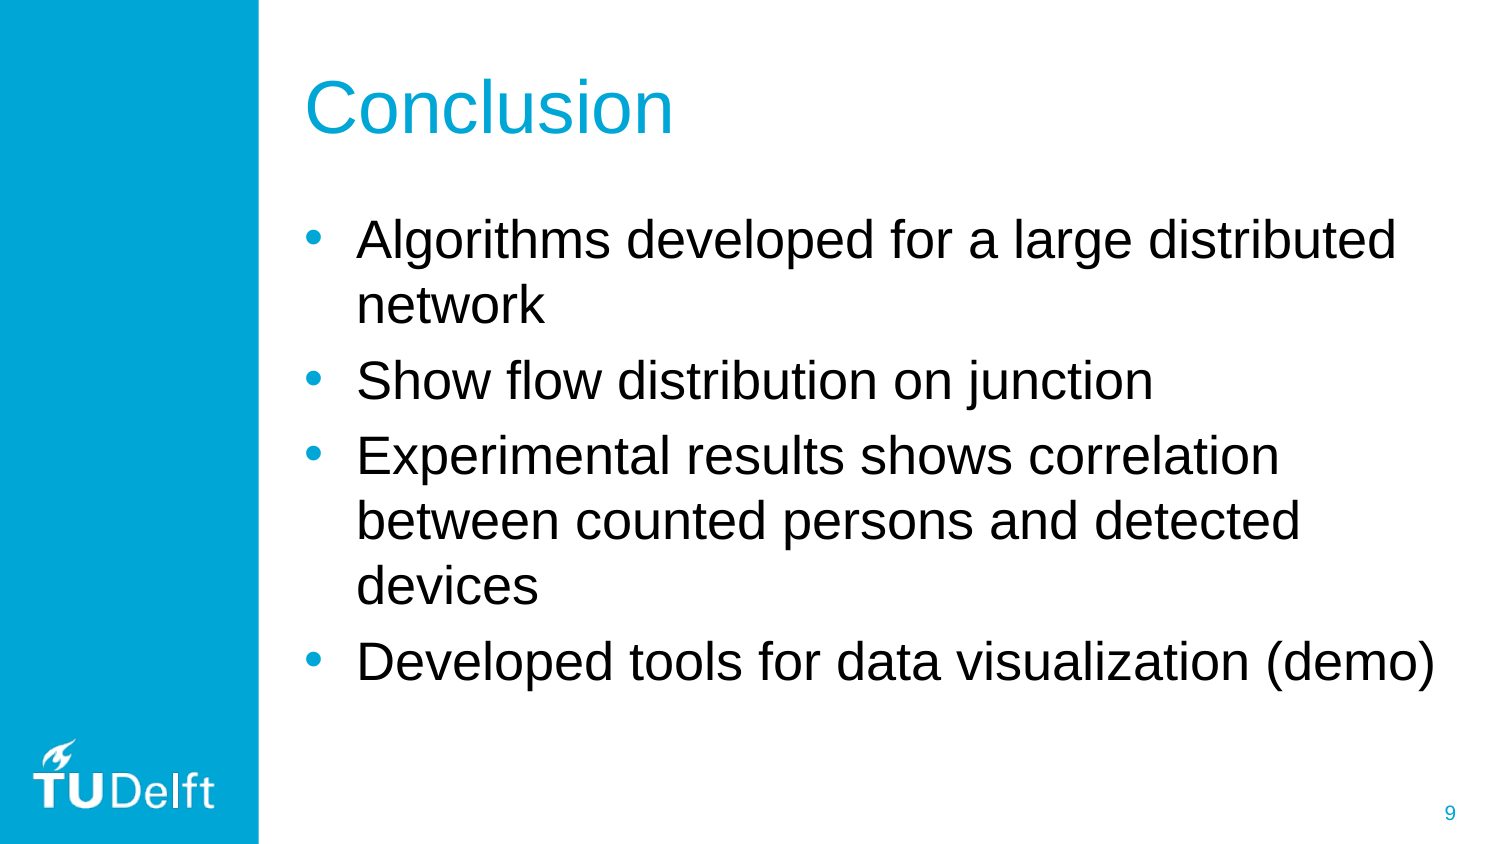

# Conclusion
Algorithms developed for a large distributed network
Show flow distribution on junction
Experimental results shows correlation between counted persons and detected devices
Developed tools for data visualization (demo)